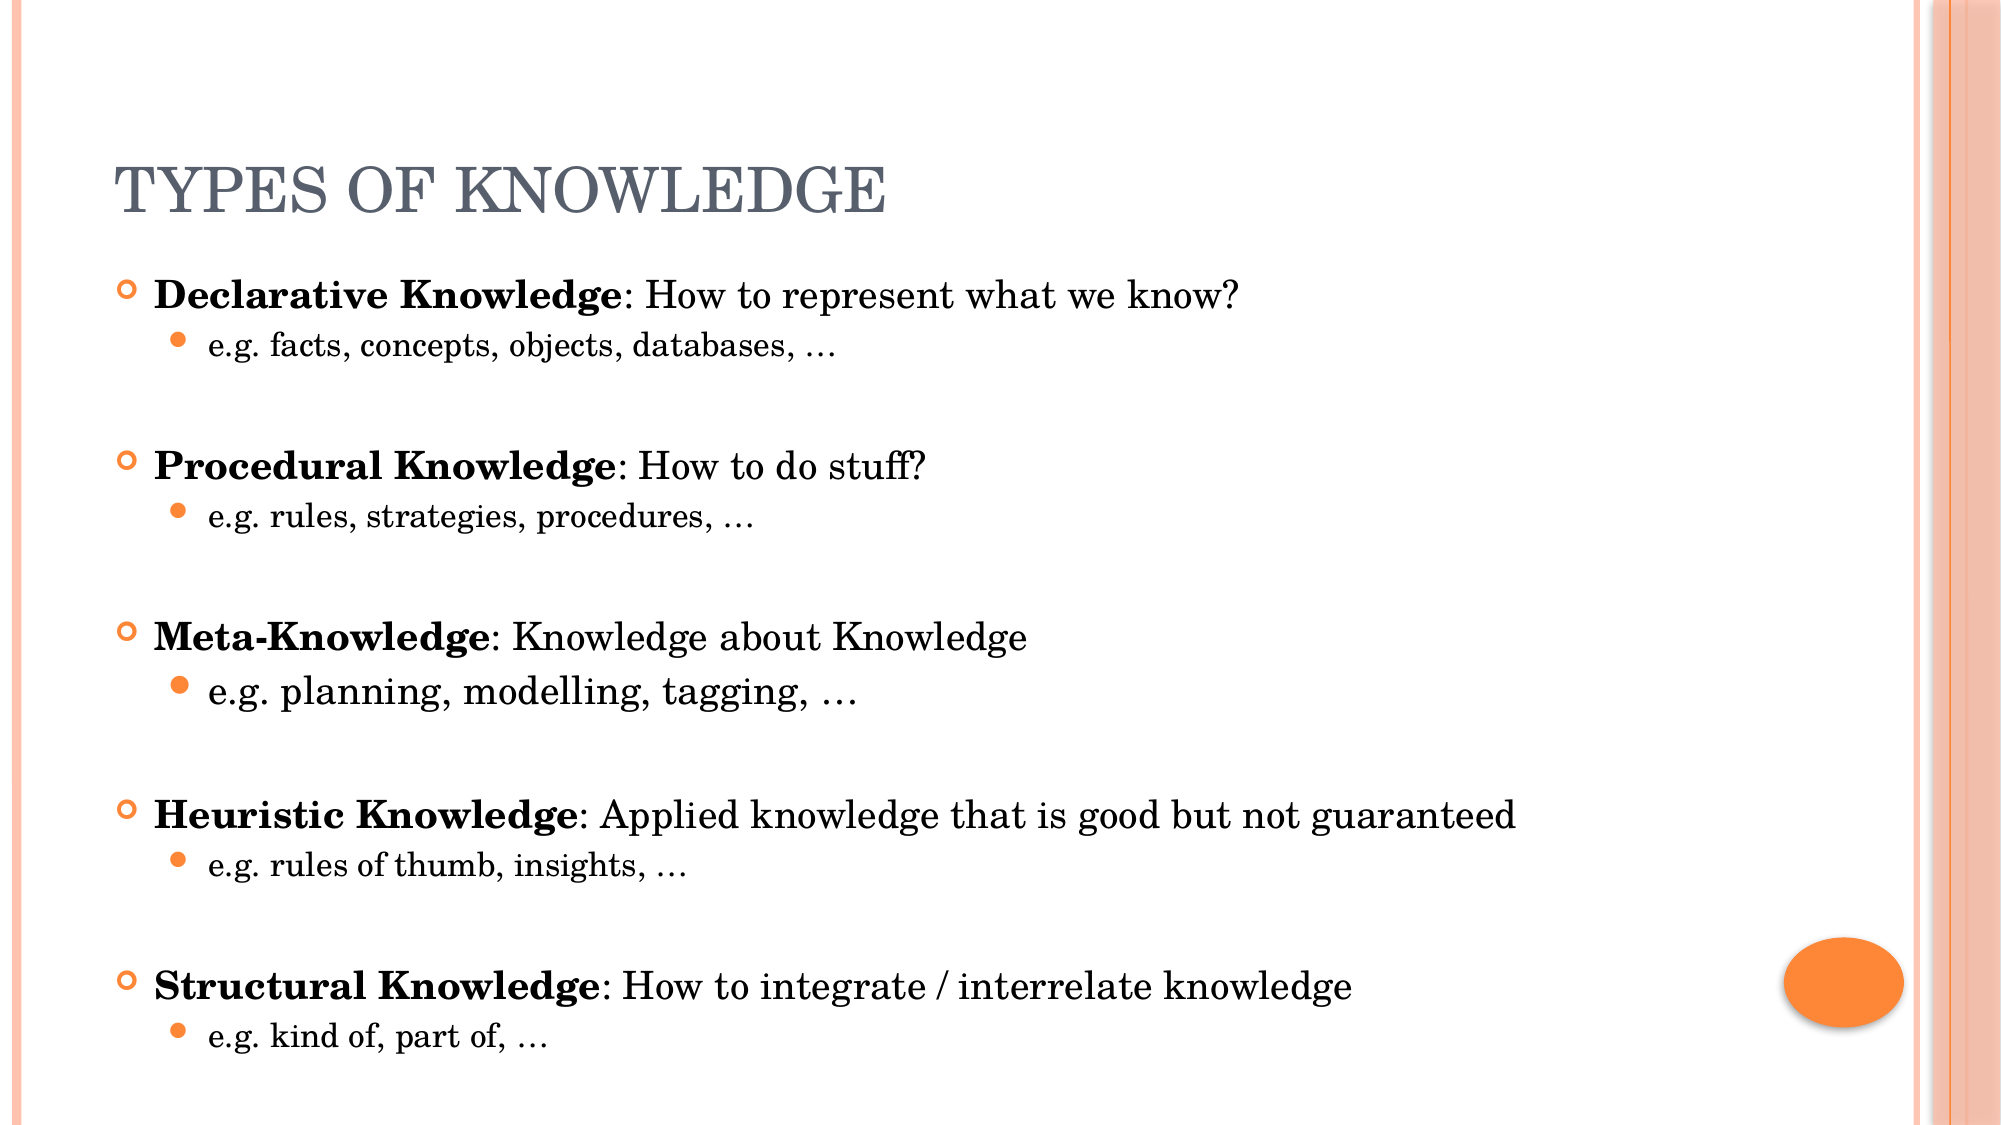

# Types of Knowledge
Declarative Knowledge: How to represent what we know?
e.g. facts, concepts, objects, databases, …

Procedural Knowledge: How to do stuff?
e.g. rules, strategies, procedures, …

Meta-Knowledge: Knowledge about Knowledge
e.g. planning, modelling, tagging, …

Heuristic Knowledge: Applied knowledge that is good but not guaranteed
e.g. rules of thumb, insights, …

Structural Knowledge: How to integrate / interrelate knowledge
e.g. kind of, part of, …